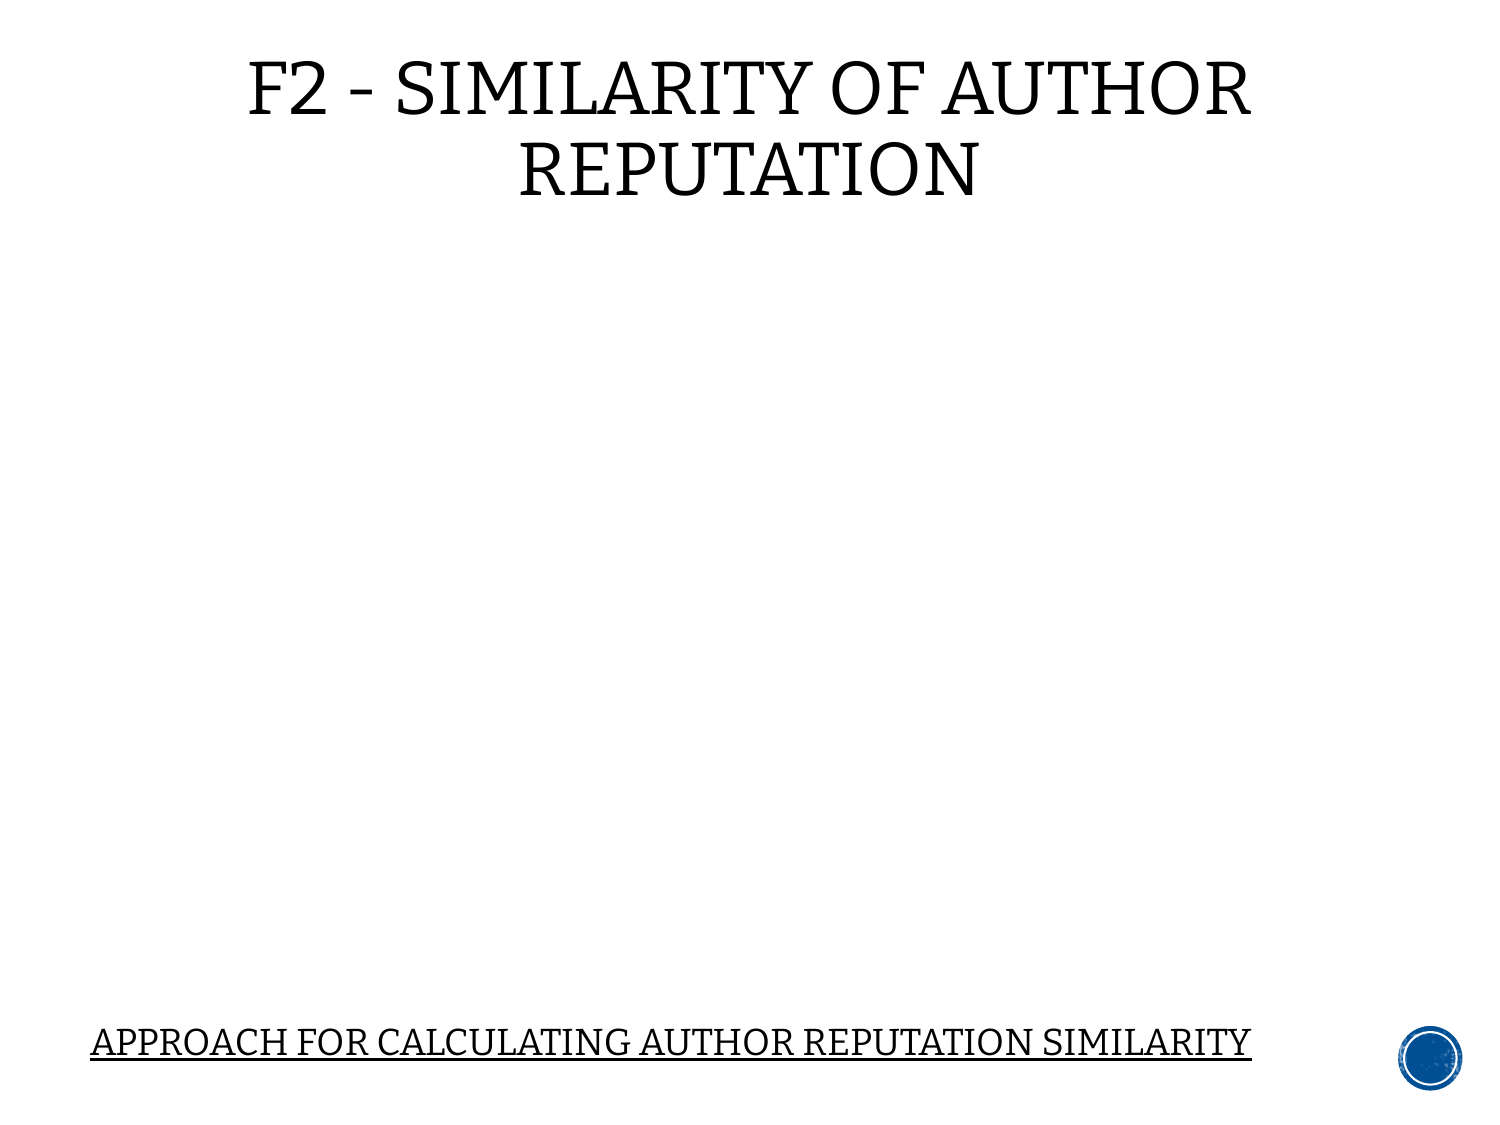

# F2 - SIMILARITY OF AUTHOR REPUTATION

APPROACH FOR CALCULATING AUTHOR REPUTATION SIMILARITY